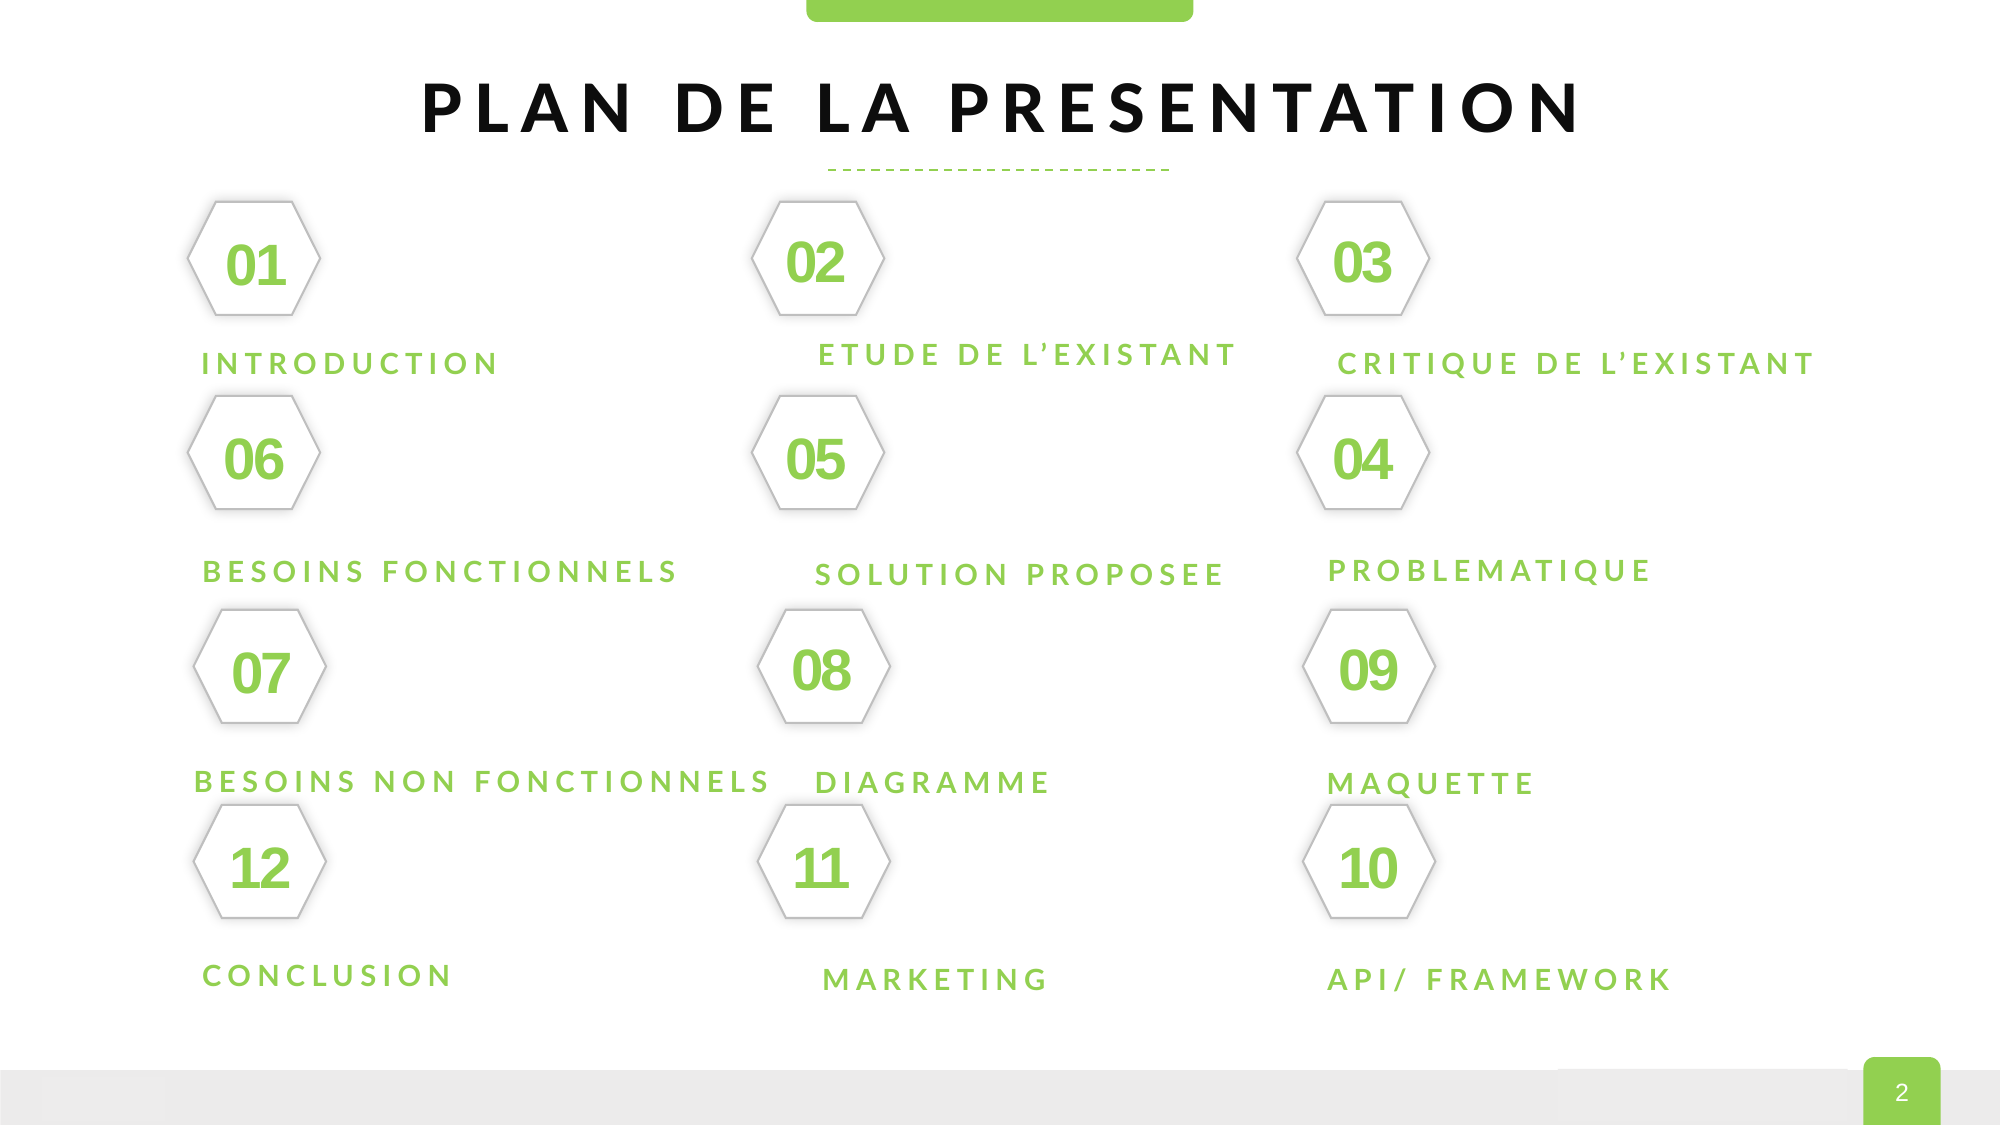

PLAN DE LA PRESENTATION

01

02

03
CRITIQUE DE L’EXISTANT
INTRODUCTION
ETUDE DE L’EXISTANT

06

05

04
PROBLEMATIQUE
SOLUTION PROPOSEE
BESOINS FONCTIONNELS

07

08

09
BESOINS NON FONCTIONNELS
MAQUETTE
DIAGRAMME

12

11

10
CONCLUSION
MARKETING
API/ FRAMEWORK
2